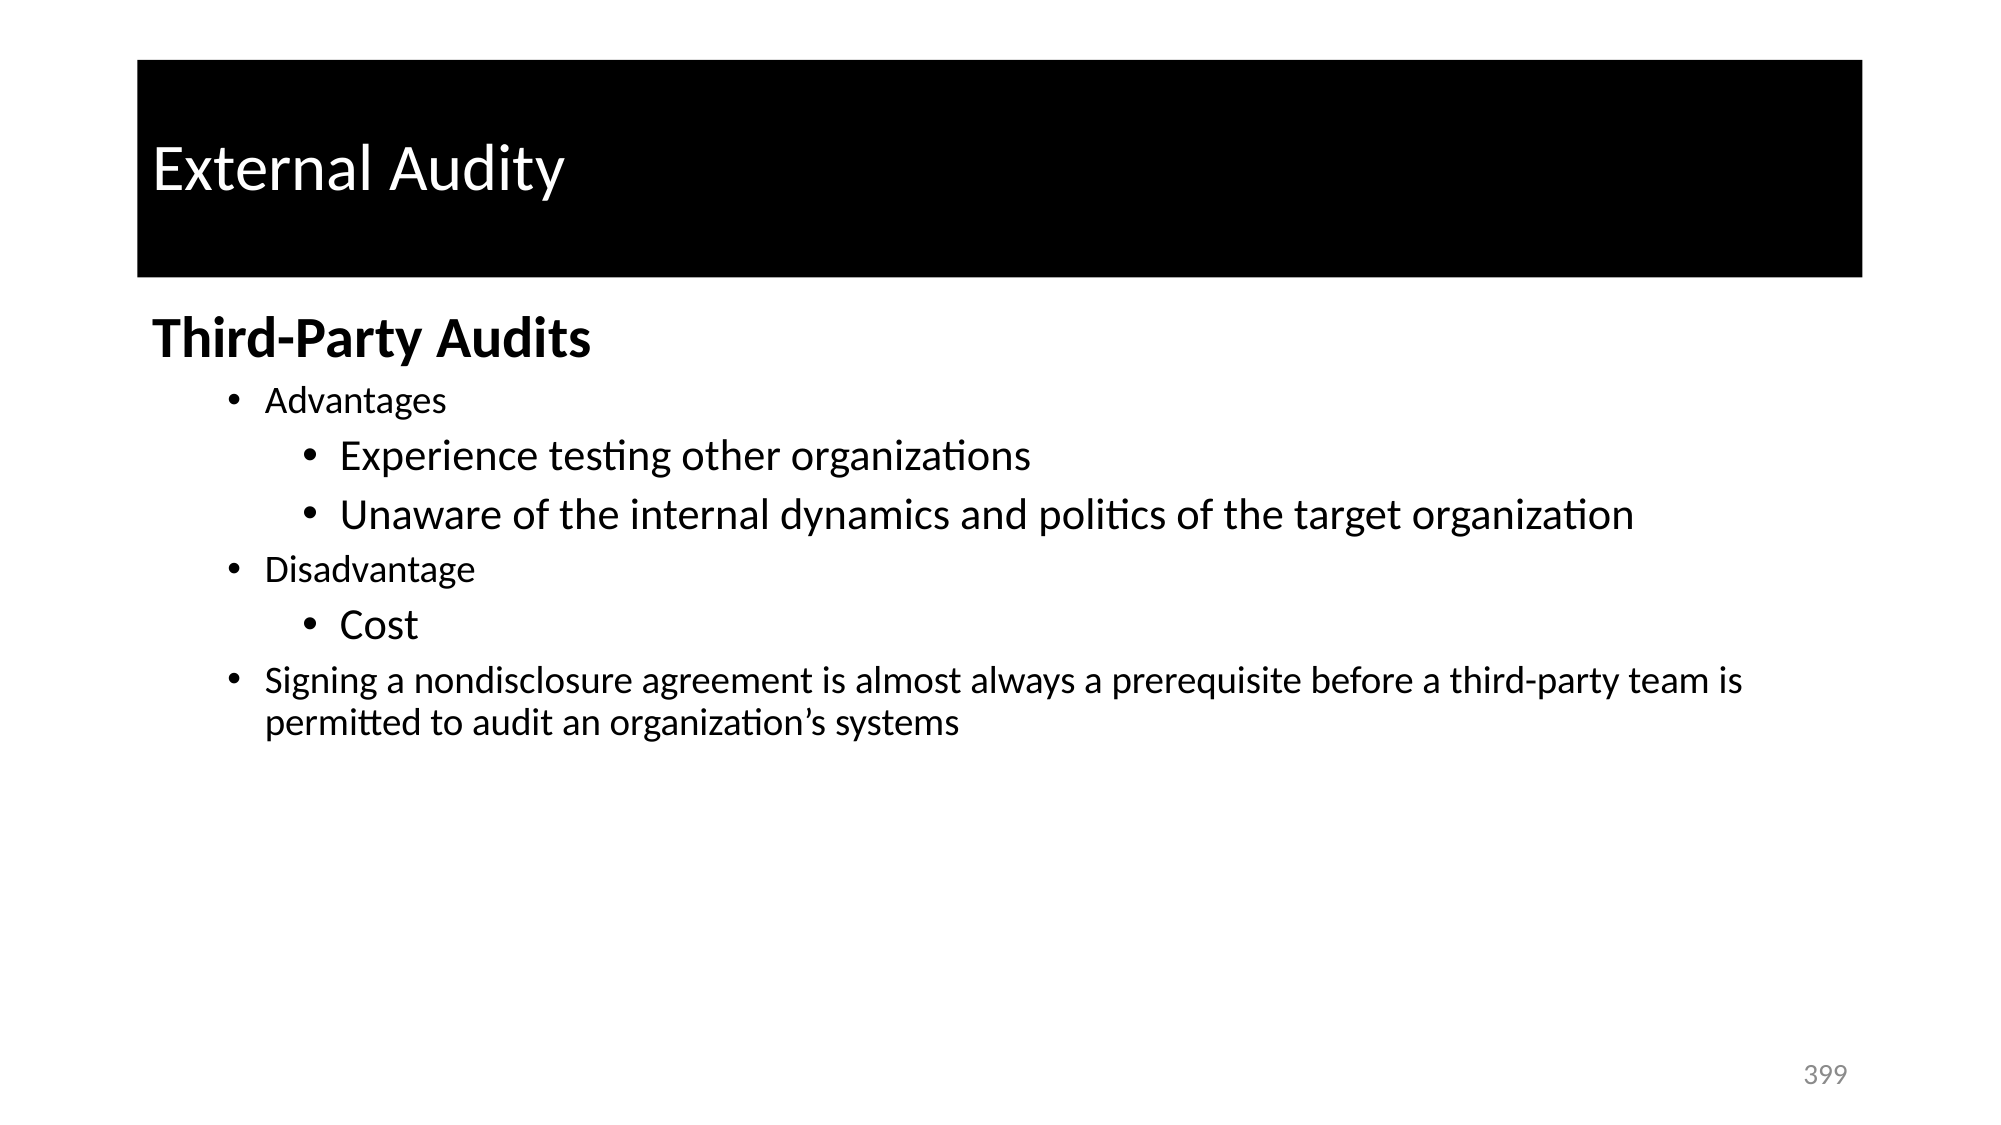

# External Audity
Third-Party Audits
Advantages
Experience testing other organizations
Unaware of the internal dynamics and politics of the target organization
Disadvantage
Cost
Signing a nondisclosure agreement is almost always a prerequisite before a third-party team is permitted to audit an organization’s systems

399